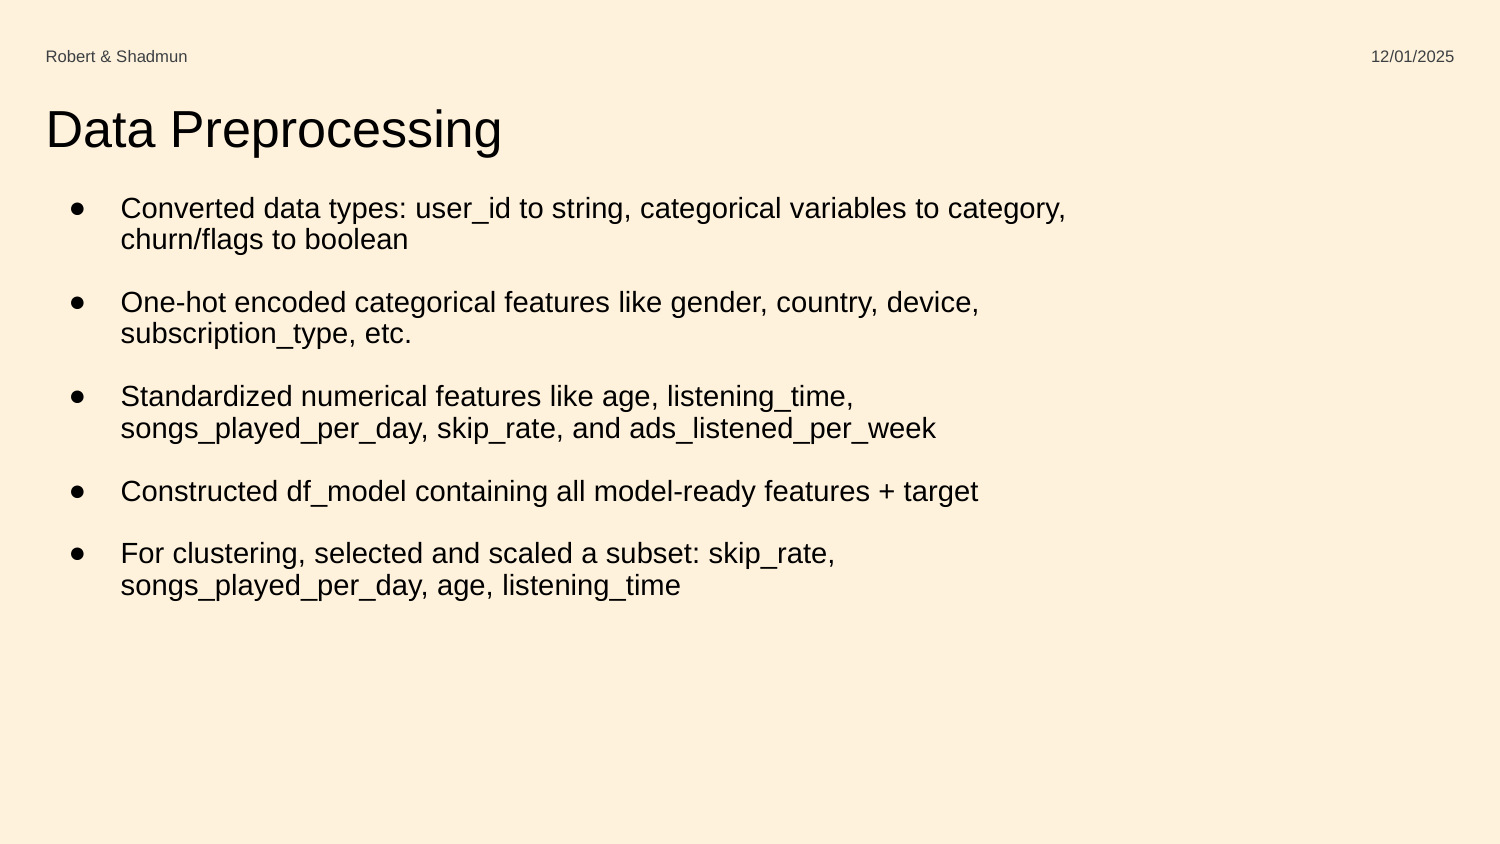

Robert & Shadmun
12/01/2025
# Data Preprocessing
Converted data types: user_id to string, categorical variables to category, churn/flags to boolean

One-hot encoded categorical features like gender, country, device, subscription_type, etc.

Standardized numerical features like age, listening_time, songs_played_per_day, skip_rate, and ads_listened_per_week

Constructed df_model containing all model-ready features + target

For clustering, selected and scaled a subset: skip_rate, songs_played_per_day, age, listening_time